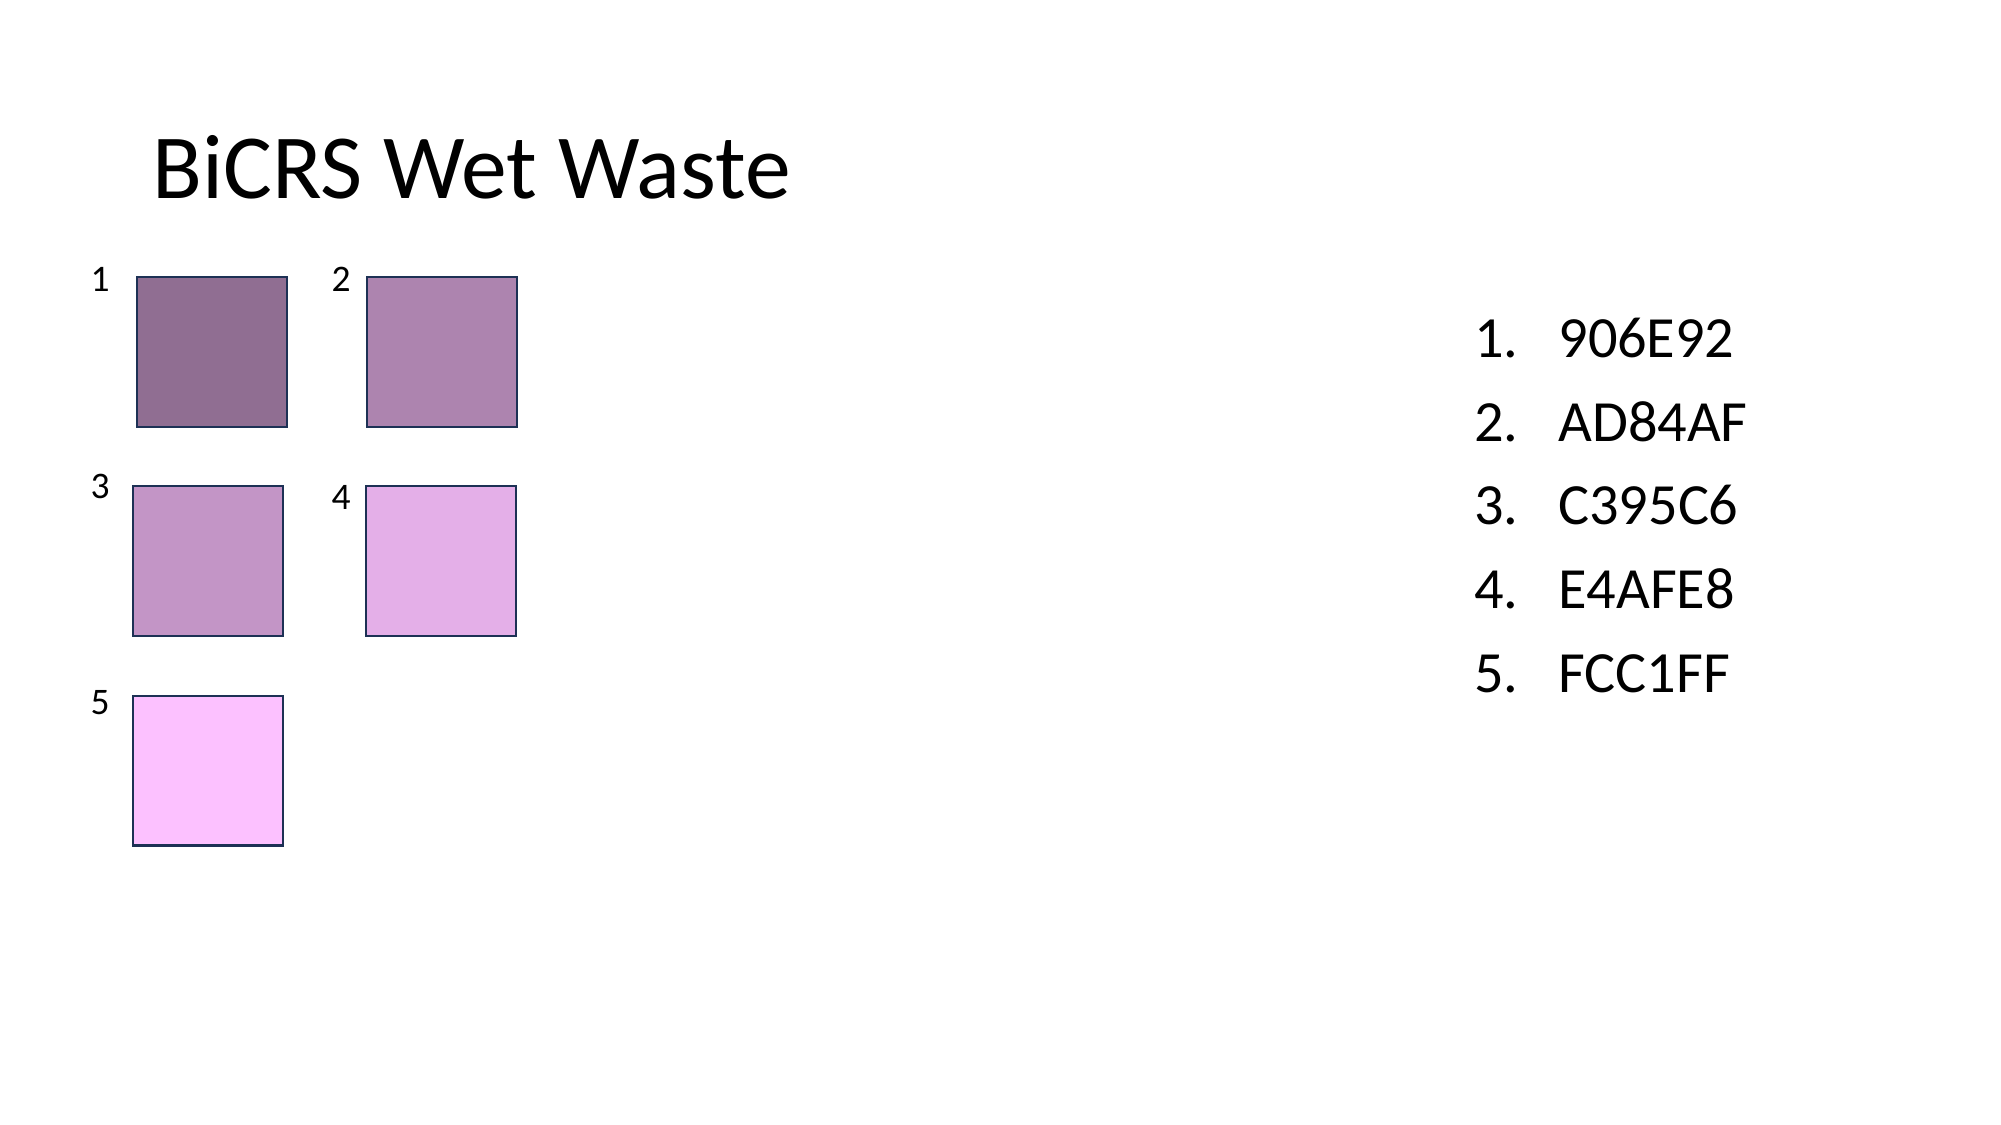

# BiCRS Wet Waste
1
2

906E92
AD84AF
C395C6
E4AFE8
FCC1FF

3
4

5